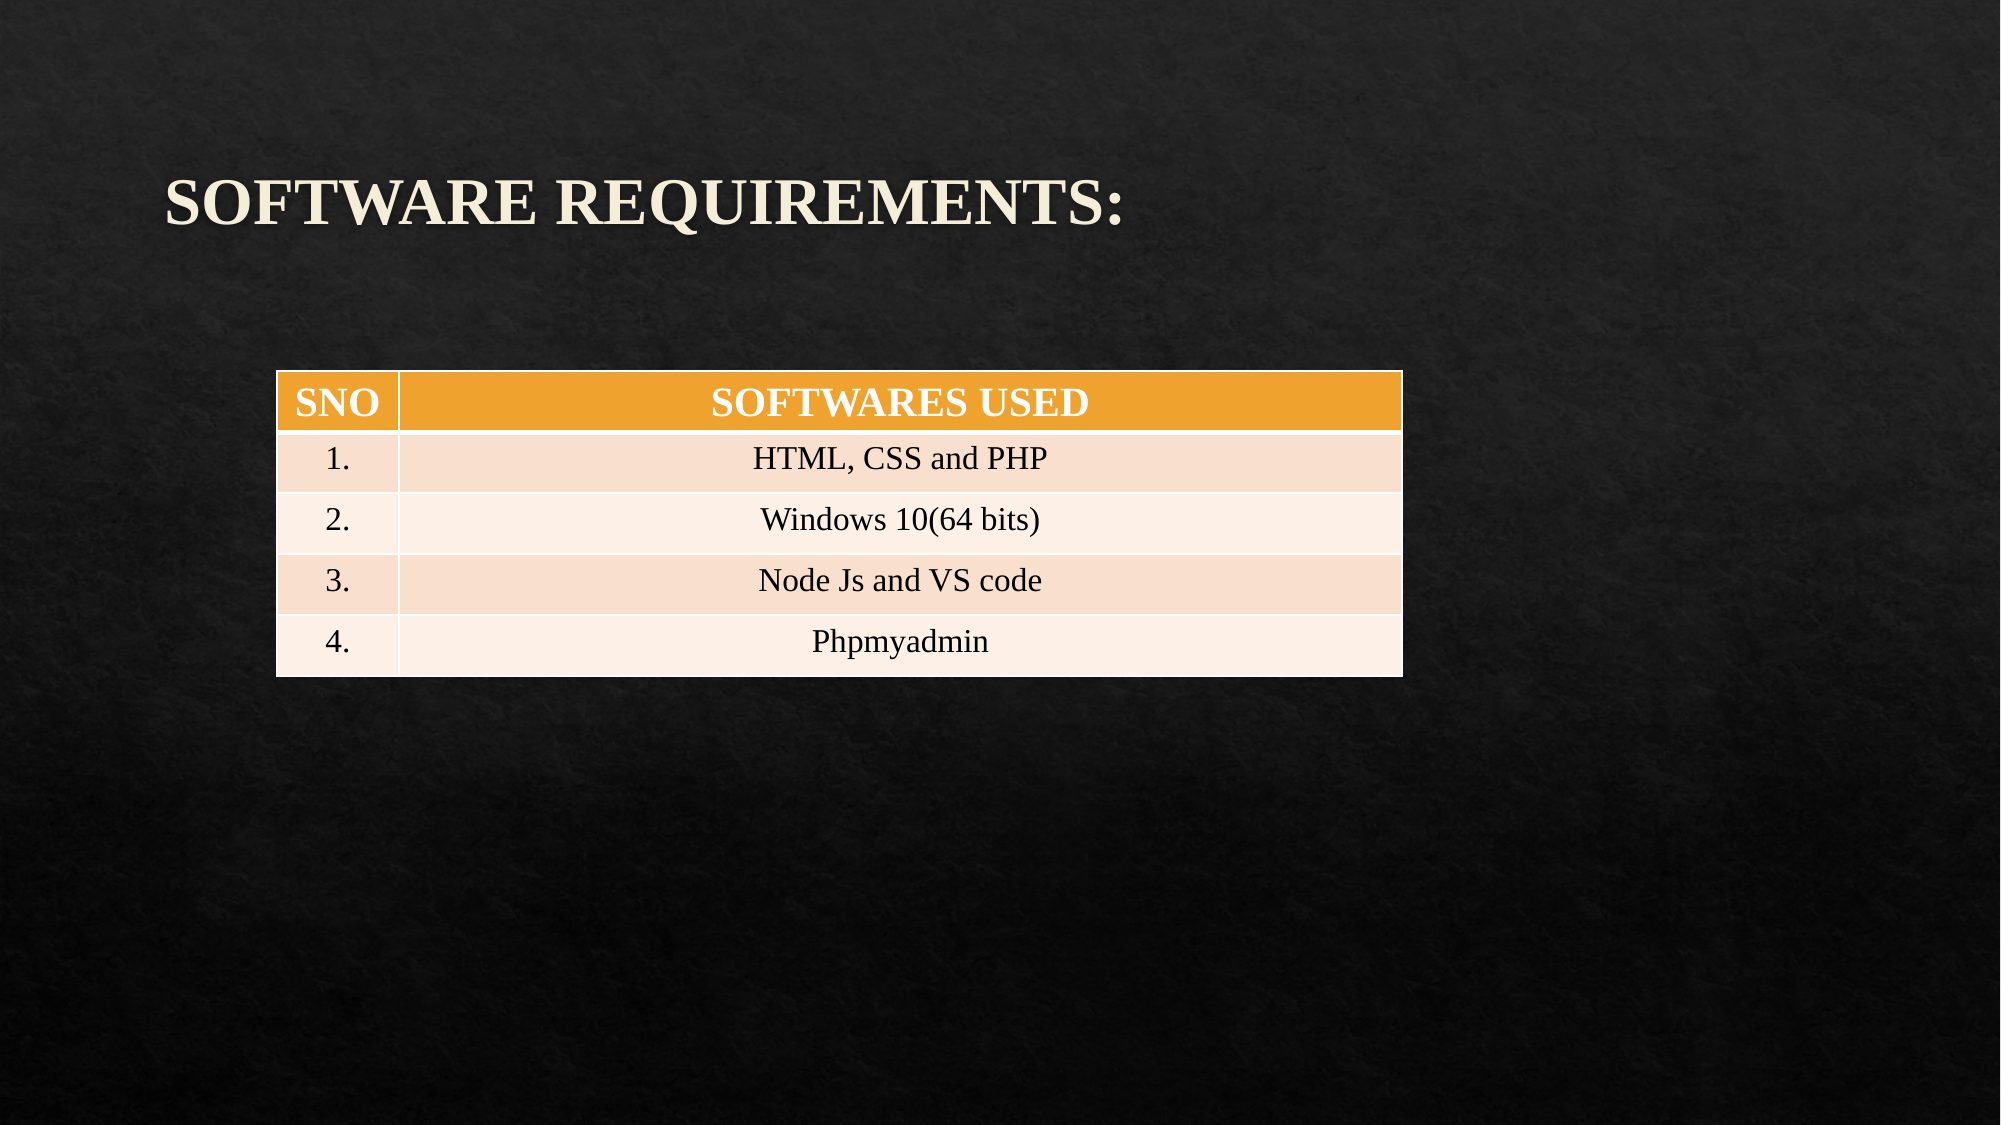

# SOFTWARE REQUIREMENTS:
| SNO | SOFTWARES USED |
| --- | --- |
| 1. | HTML, CSS and PHP |
| 2. | Windows 10(64 bits) |
| 3. | Node Js and VS code |
| 4. | Phpmyadmin |